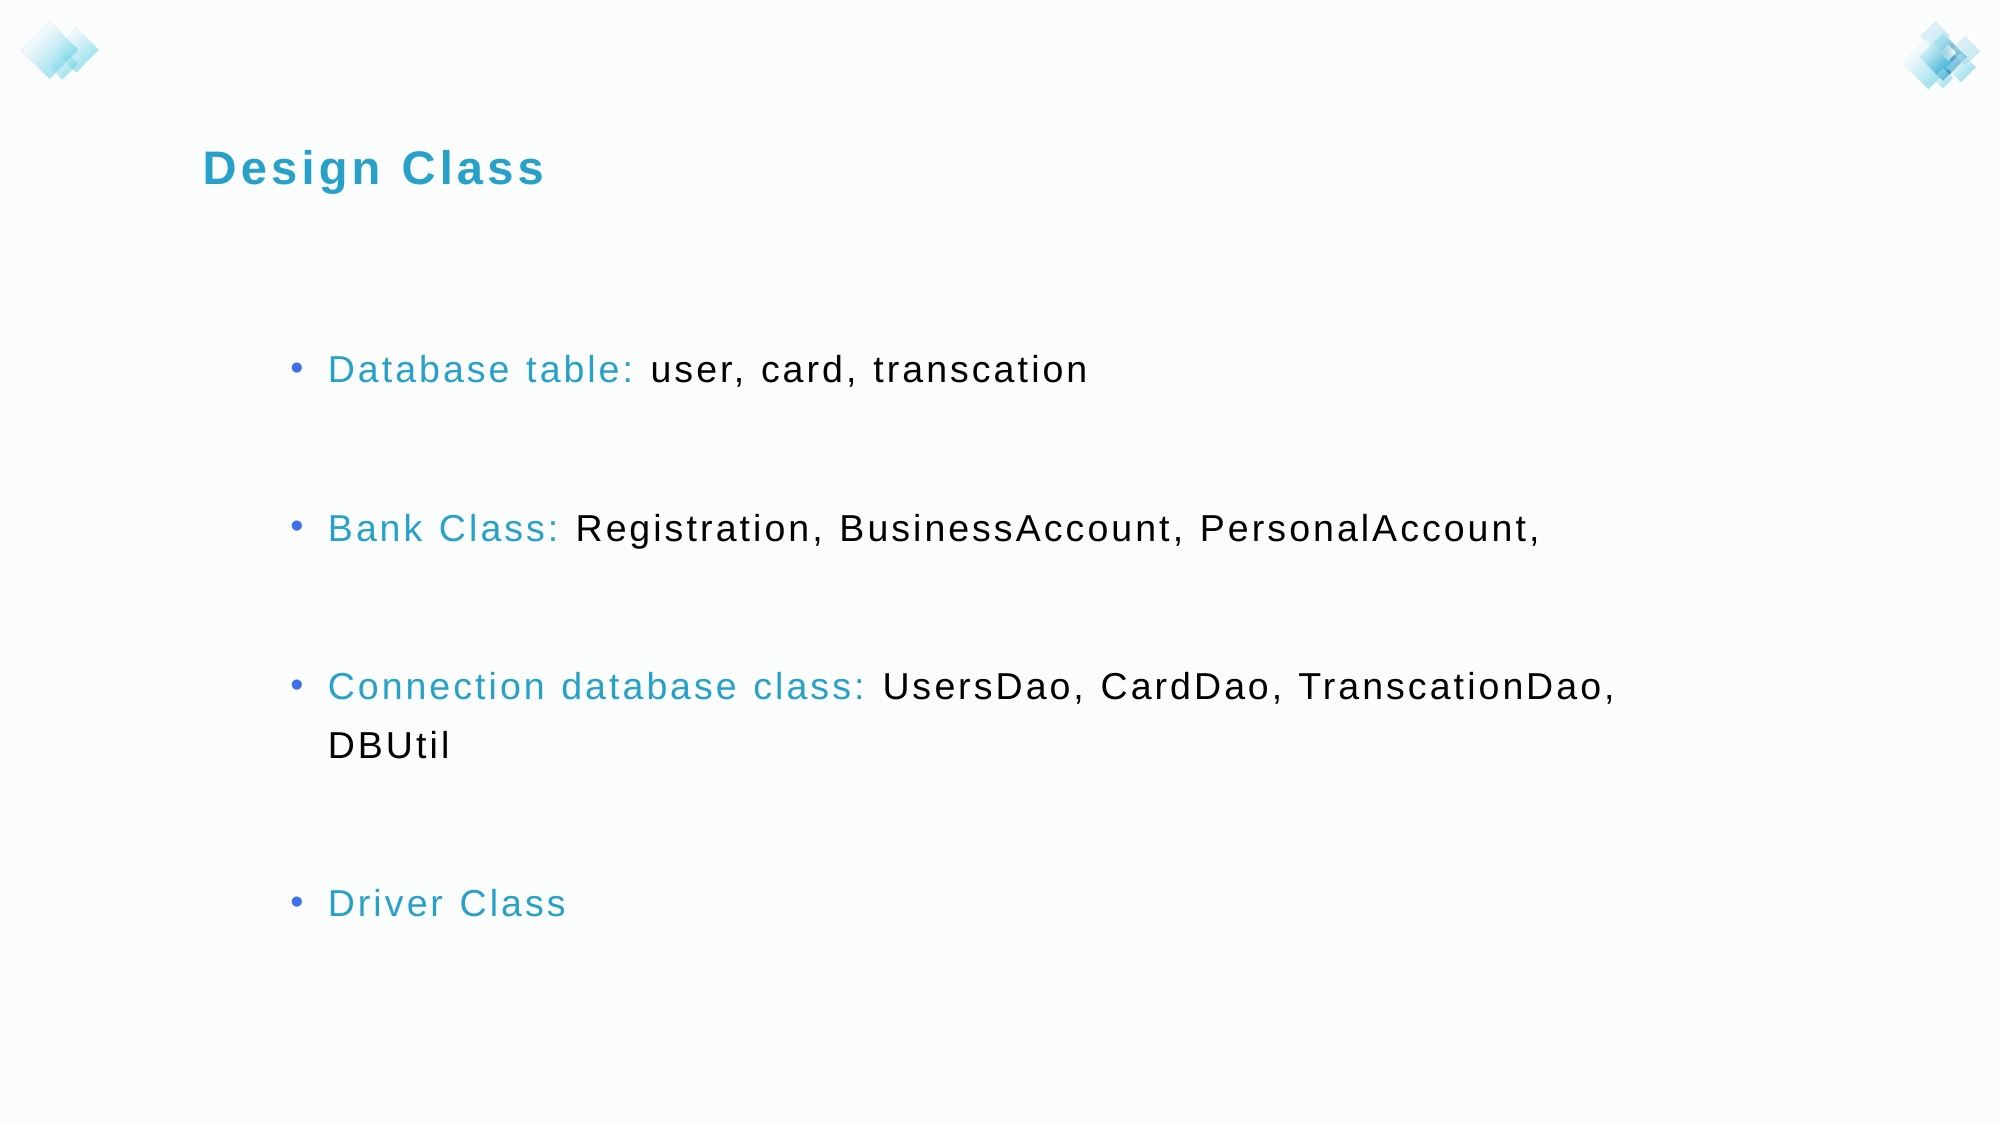

# Design Class

Database table: user, card, transcation

Bank Class: Registration, BusinessAccount, PersonalAccount,

Connection database class: UsersDao, CardDao, TranscationDao, DBUtil

Driver Class